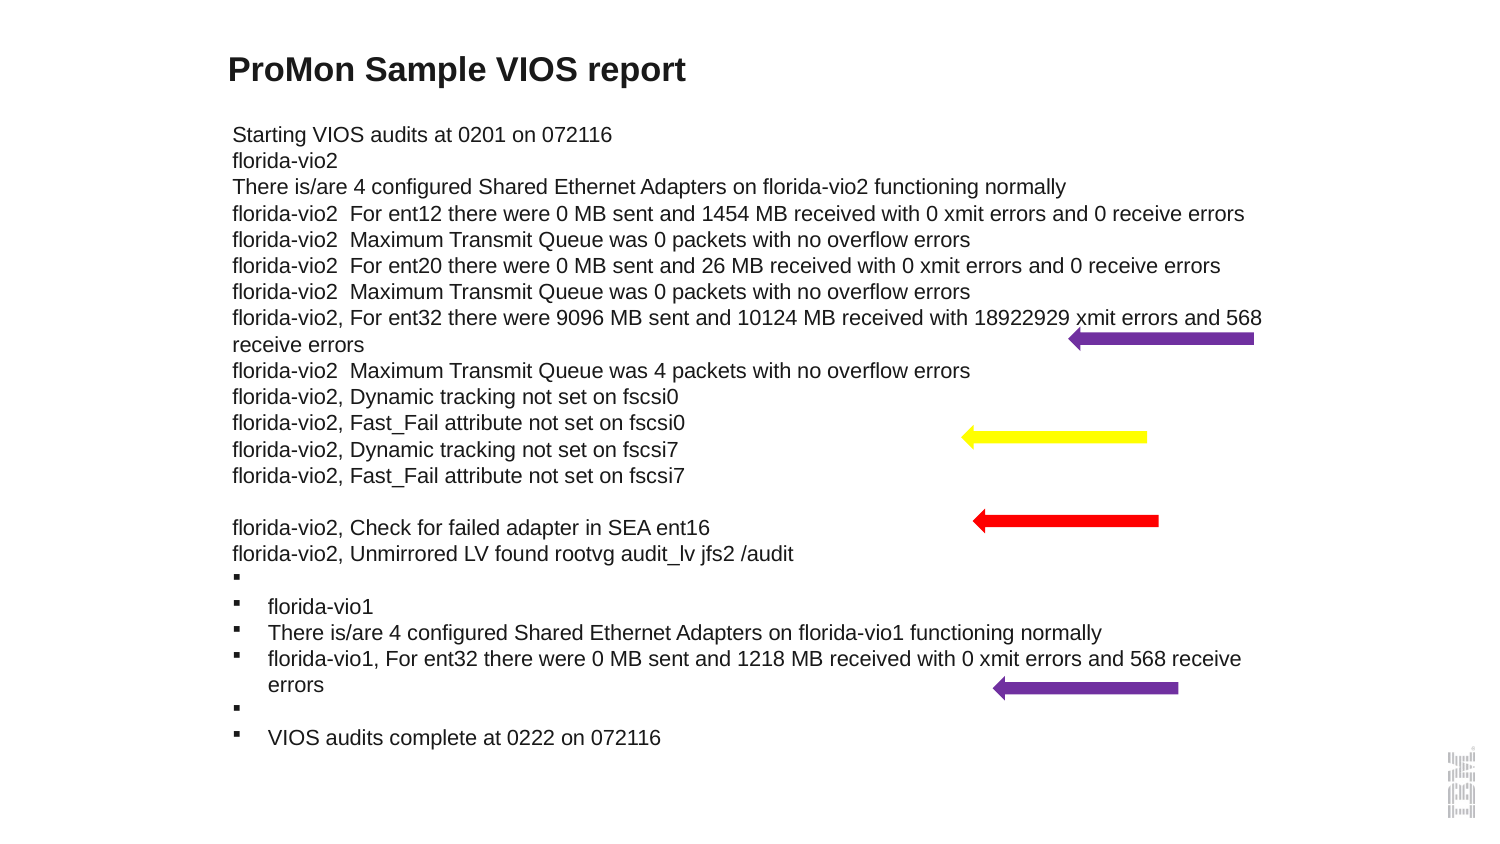

ProMon Sample VIOS report
Starting VIOS audits at 0201 on 072116
florida-vio2
There is/are 4 configured Shared Ethernet Adapters on florida-vio2 functioning normally
florida-vio2  For ent12 there were 0 MB sent and 1454 MB received with 0 xmit errors and 0 receive errors
florida-vio2  Maximum Transmit Queue was 0 packets with no overflow errors
florida-vio2  For ent20 there were 0 MB sent and 26 MB received with 0 xmit errors and 0 receive errors
florida-vio2  Maximum Transmit Queue was 0 packets with no overflow errors
florida-vio2, For ent32 there were 9096 MB sent and 10124 MB received with 18922929 xmit errors and 568 receive errors
florida-vio2  Maximum Transmit Queue was 4 packets with no overflow errors
florida-vio2, Dynamic tracking not set on fscsi0
florida-vio2, Fast_Fail attribute not set on fscsi0
florida-vio2, Dynamic tracking not set on fscsi7
florida-vio2, Fast_Fail attribute not set on fscsi7

florida-vio2, Check for failed adapter in SEA ent16
florida-vio2, Unmirrored LV found rootvg audit_lv jfs2 /audit

florida-vio1
There is/are 4 configured Shared Ethernet Adapters on florida-vio1 functioning normally
florida-vio1, For ent32 there were 0 MB sent and 1218 MB received with 0 xmit errors and 568 receive errors

VIOS audits complete at 0222 on 072116